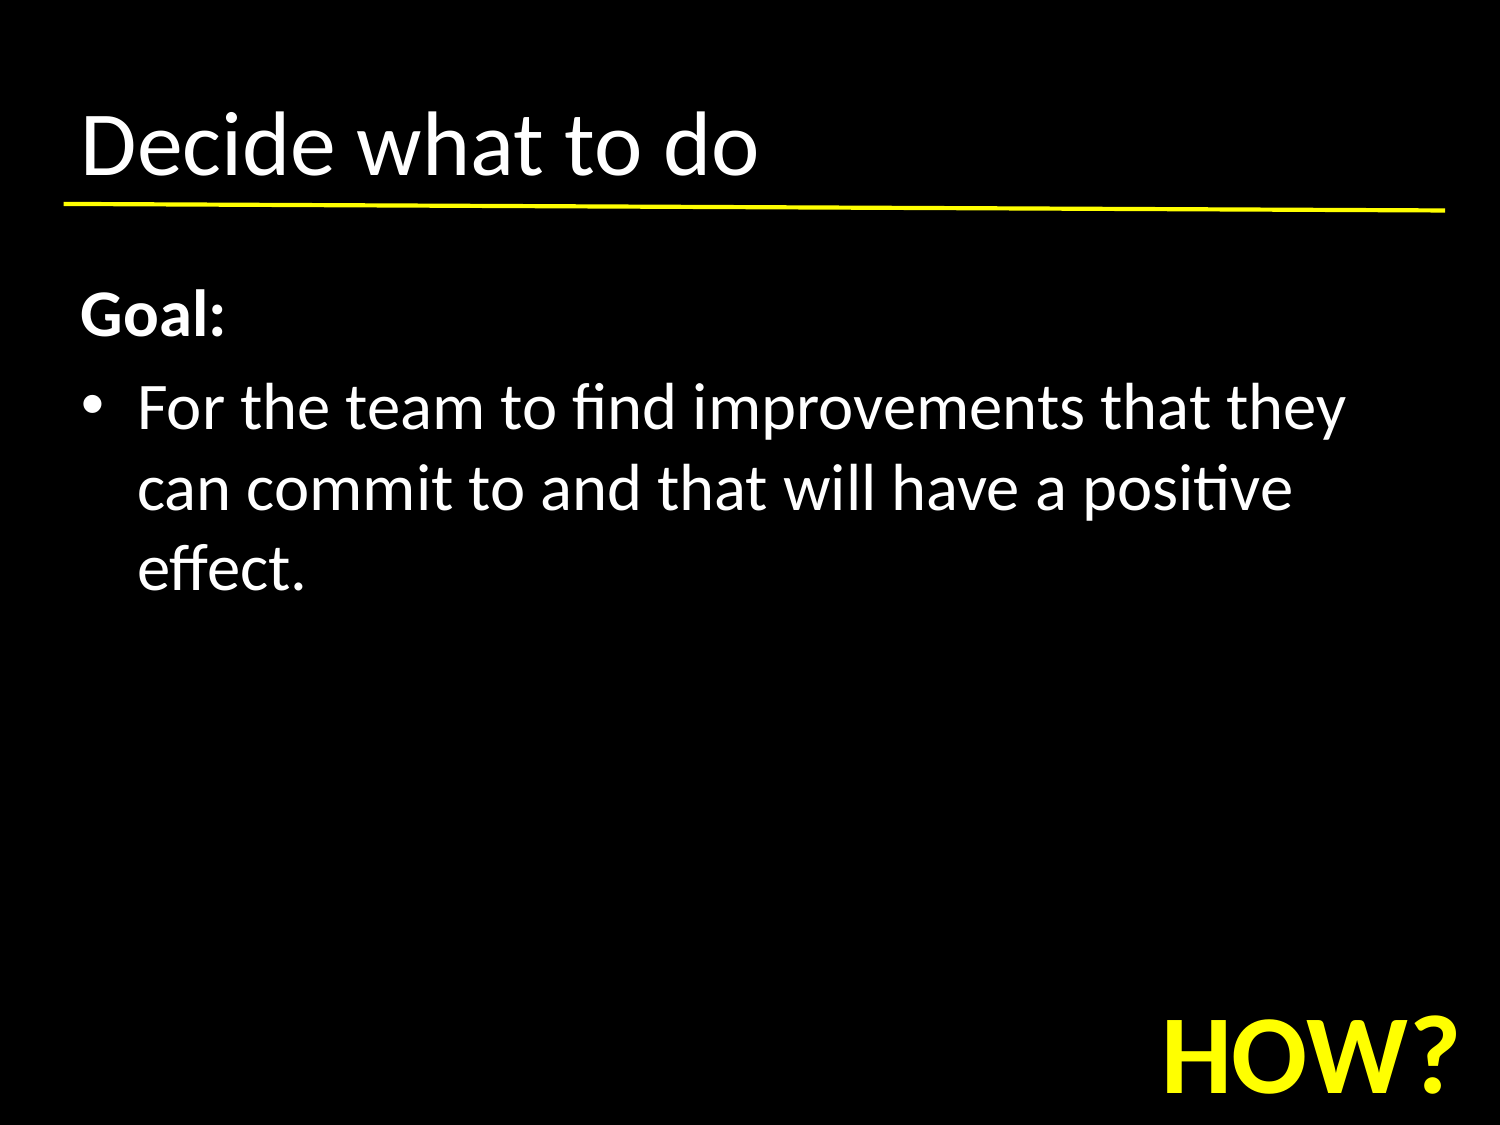

# Decide what to do
Goal:
For the team to find improvements that they can commit to and that will have a positive effect.
HOW?